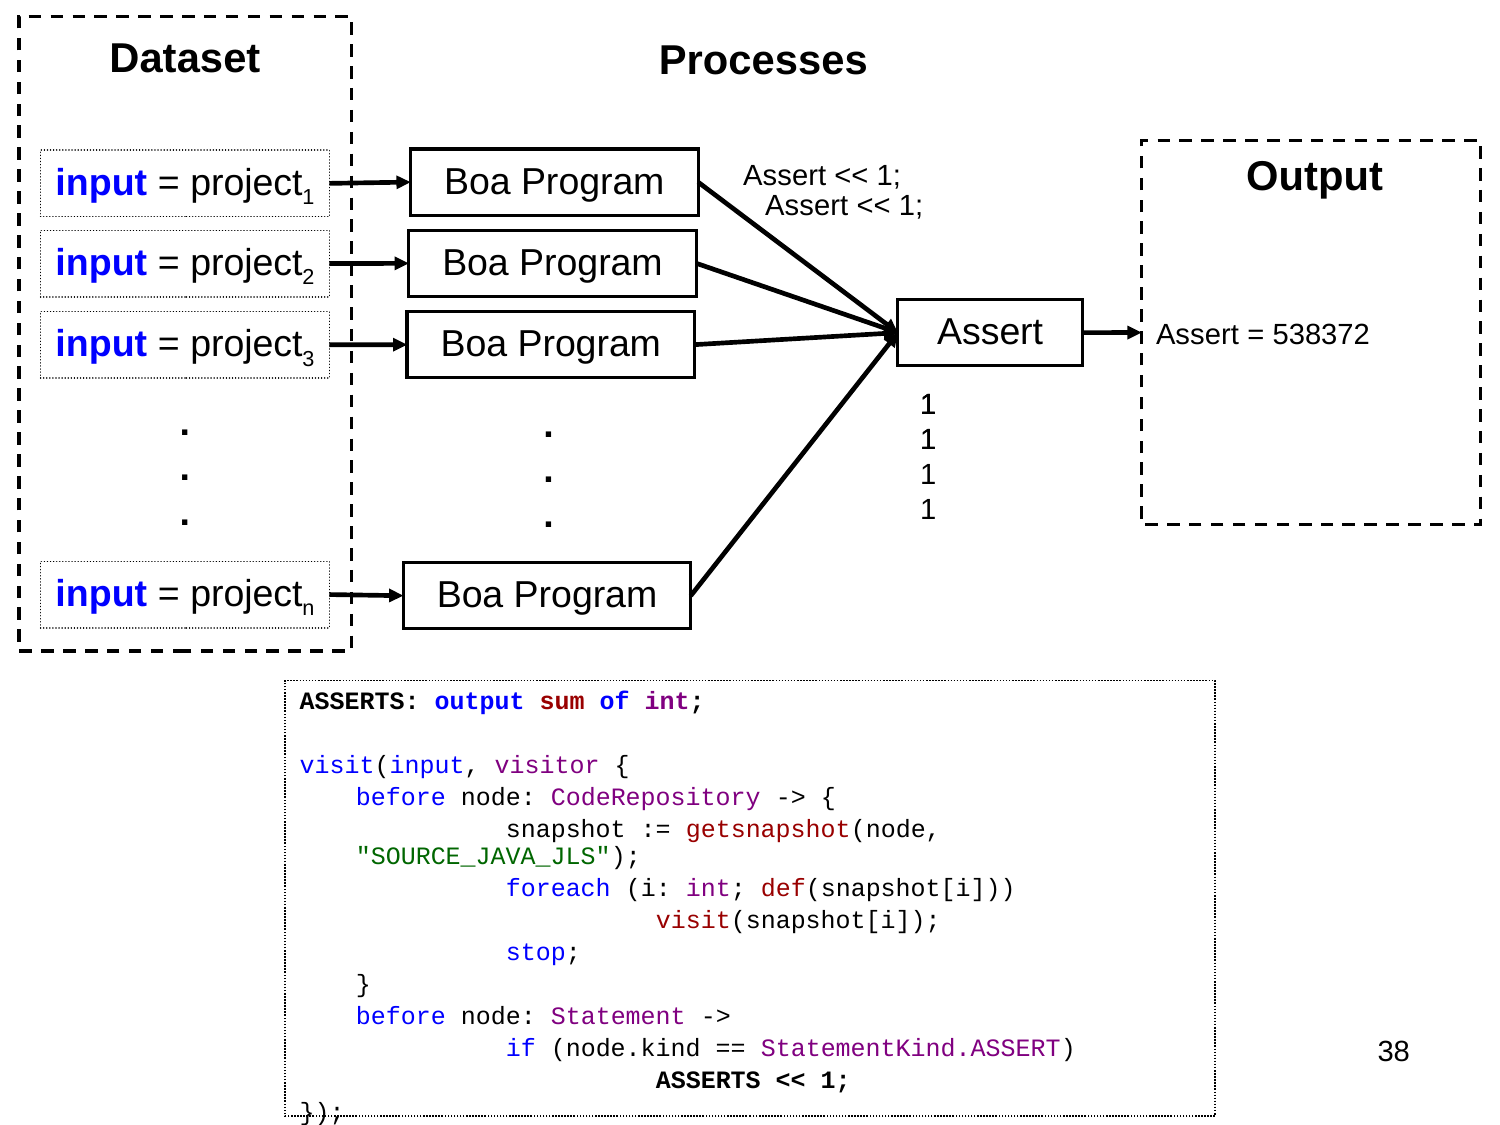

Dataset
Processes
Assert = 538372
Output
input = project1
Boa Program
Assert << 1;
Assert << 1;
input = project2
Boa Program
Assert
input = project3
Boa Program
1
1
1
1
1
1
1
.
.
.
.
.
.
input = projectn
Boa Program
ASSERTS: output sum of int;

visit(input, visitor {
	before node: CodeRepository -> {
		snapshot := getsnapshot(node, "SOURCE_JAVA_JLS");
		foreach (i: int; def(snapshot[i]))
			visit(snapshot[i]);
		stop;
	}
	before node: Statement ->
		if (node.kind == StatementKind.ASSERT)
			ASSERTS << 1;
});
38